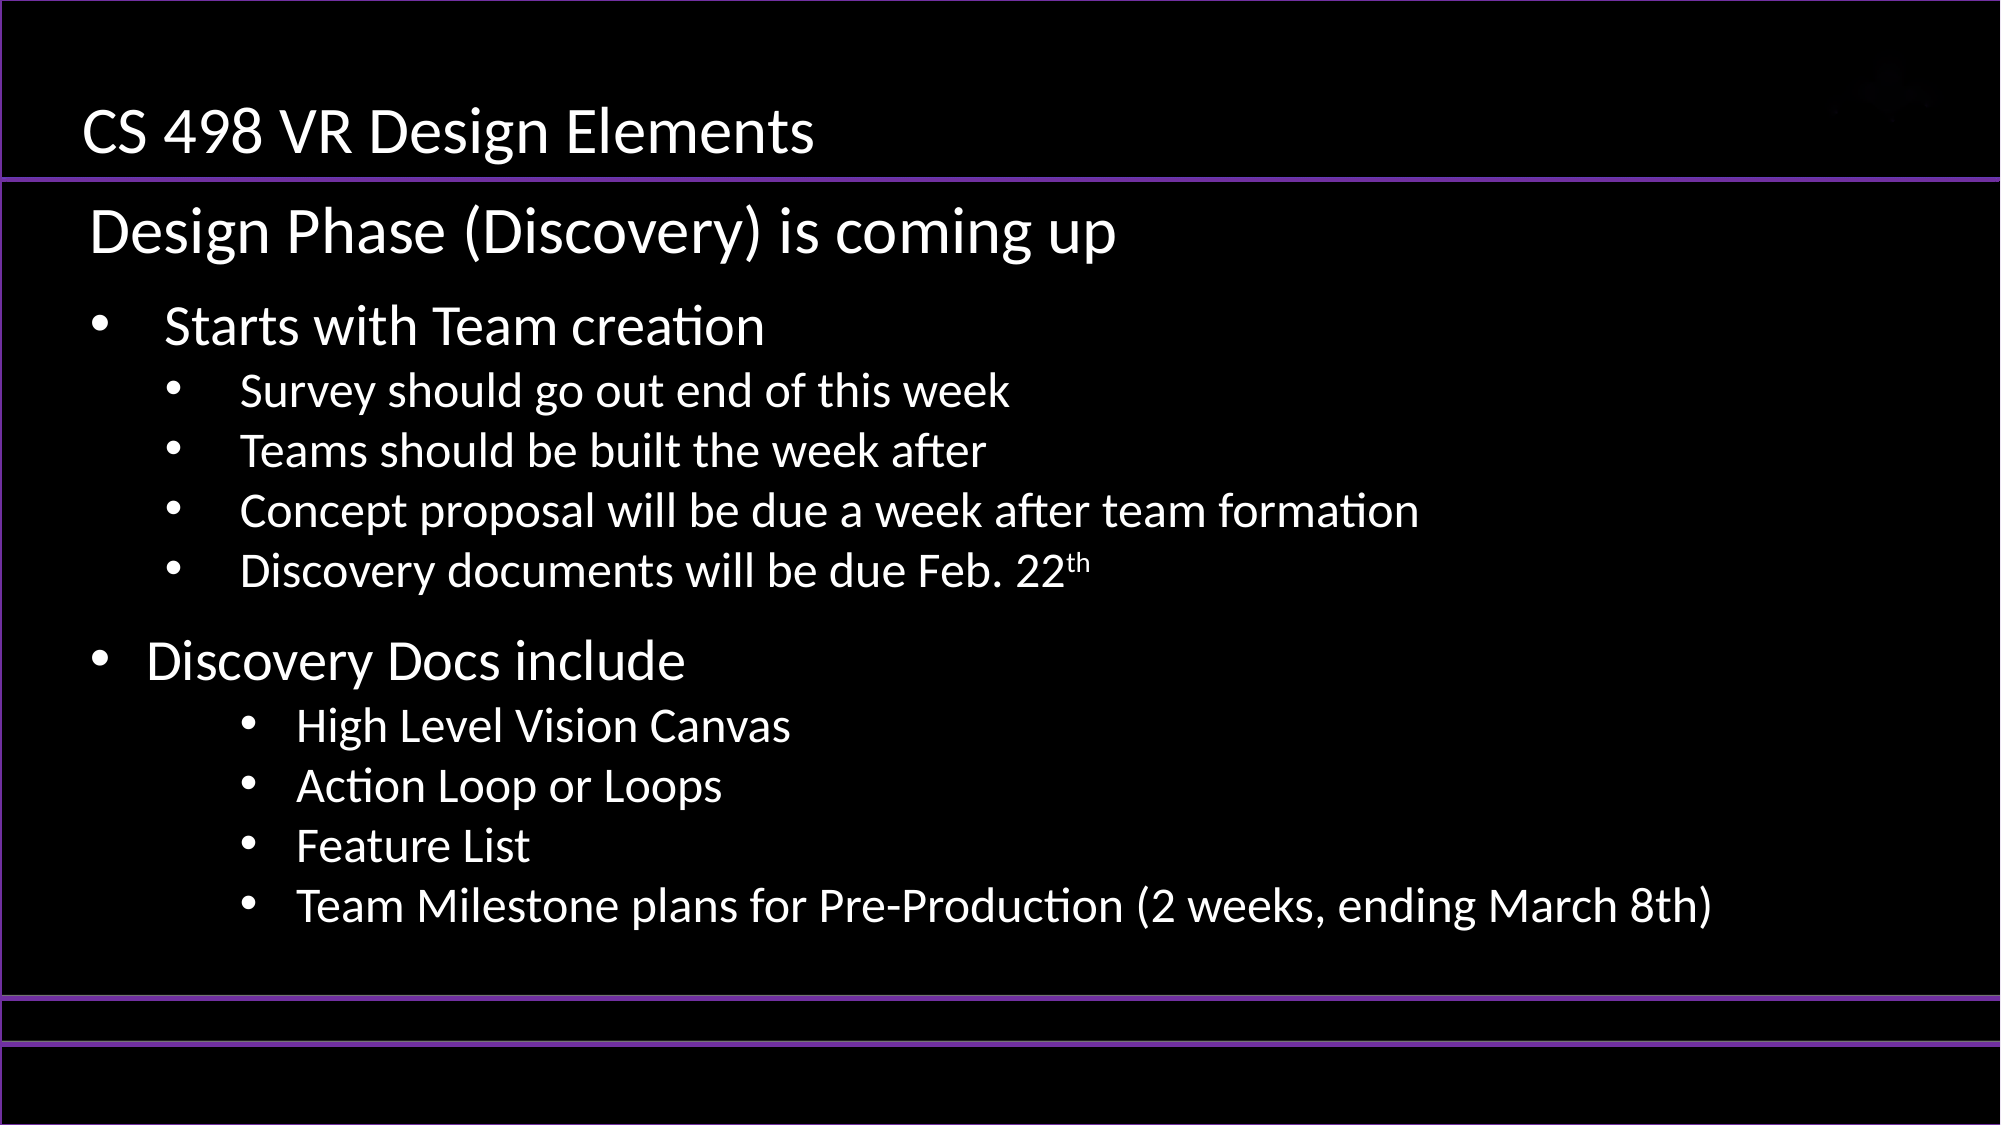

CS 498 VR Design Elements
Design Phase (Discovery) is coming up

Starts with Team creation
Survey should go out end of this week
Teams should be built the week after
Concept proposal will be due a week after team formation
Discovery documents will be due Feb. 22th

Discovery Docs include
High Level Vision Canvas
Action Loop or Loops
Feature List
Team Milestone plans for Pre-Production (2 weeks, ending March 8th)